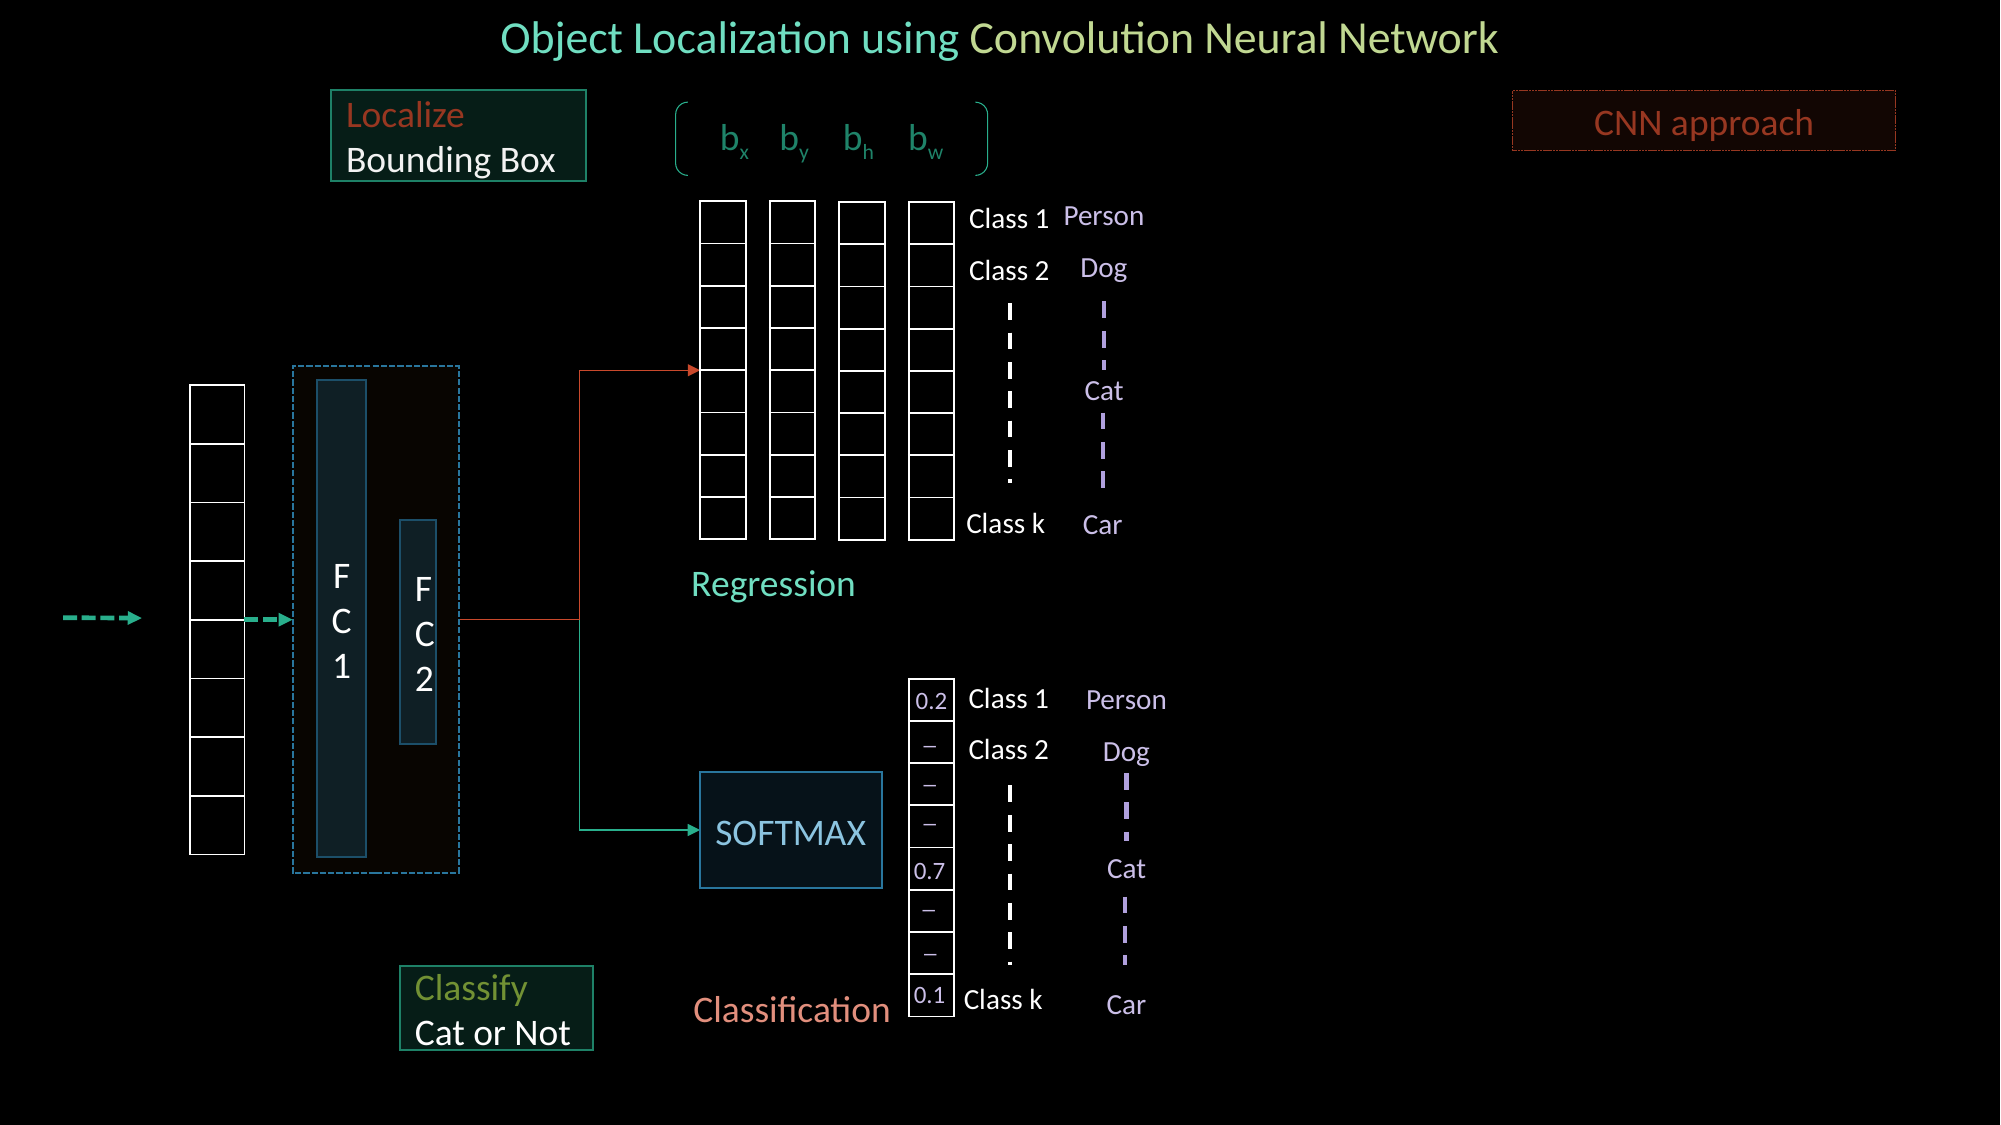

Object Localization using Convolution Neural Network
Localize Bounding Box
CNN approach
bx    by    bh    bw
Person

Class 1
|  |
| --- |
|  |
|  |
|  |
|  |
|  |
|  |
|  |
|  |
| --- |
|  |
|  |
|  |
|  |
|  |
|  |
|  |
|  |
| --- |
|  |
|  |
|  |
|  |
|  |
|  |
|  |
|  |
| --- |
|  |
|  |
|  |
|  |
|  |
|  |
|  |
Dog
Class 2
Cat

FC1
|  |
| --- |
|  |
|  |
|  |
|  |
|  |
|  |
|  |
Class k
Car
FC2
Regression
Class 1
Person
0.2
|  |
| --- |
|  |
|  |
|  |
|  |
|  |
|  |
|  |
_
Class 2
Dog
_
SOFTMAX
_
Cat
0.7
_
_
Classify
Cat or Not
0.1
Class k
Classification
Car